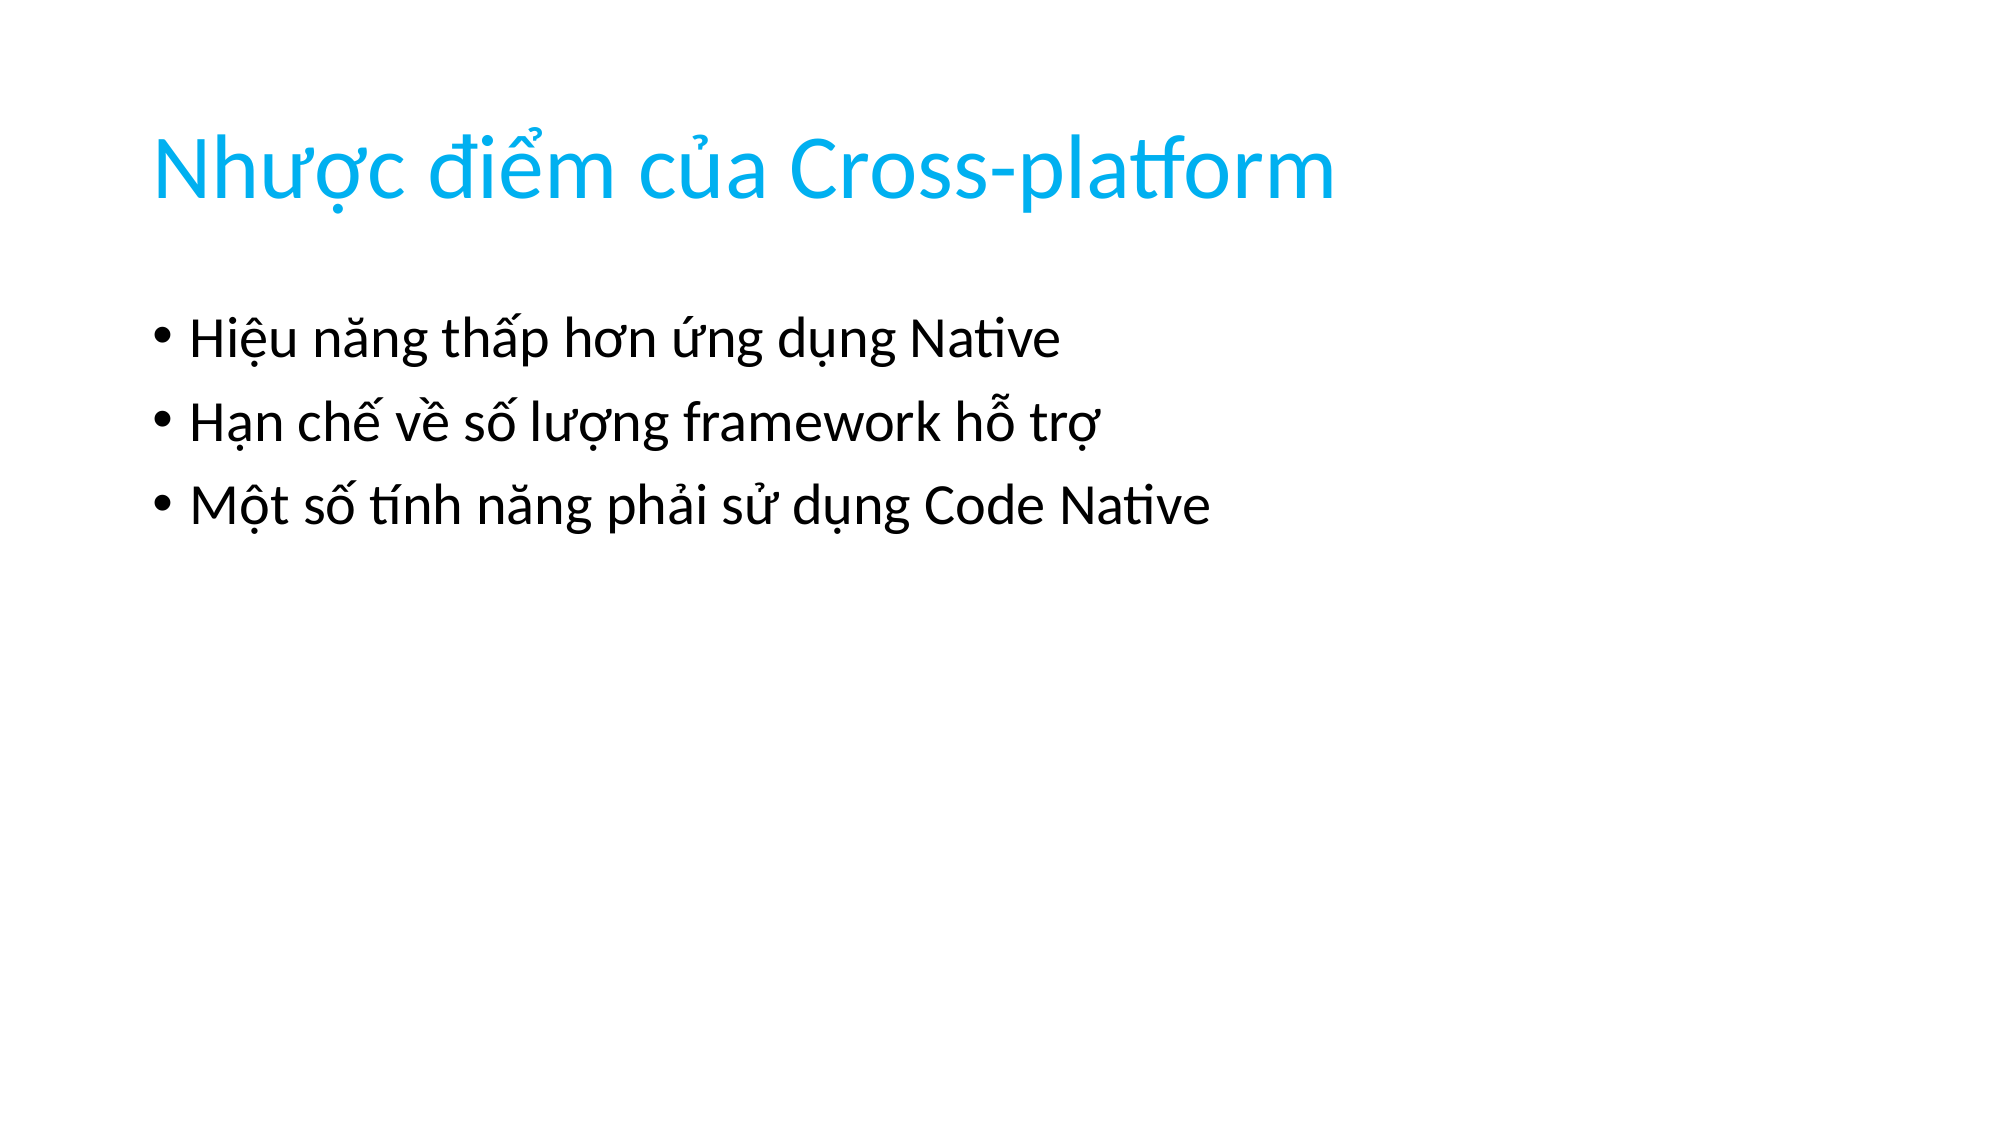

# Nhược điểm của Cross-platform
Hiệu năng thấp hơn ứng dụng Native
Hạn chế về số lượng framework hỗ trợ
Một số tính năng phải sử dụng Code Native